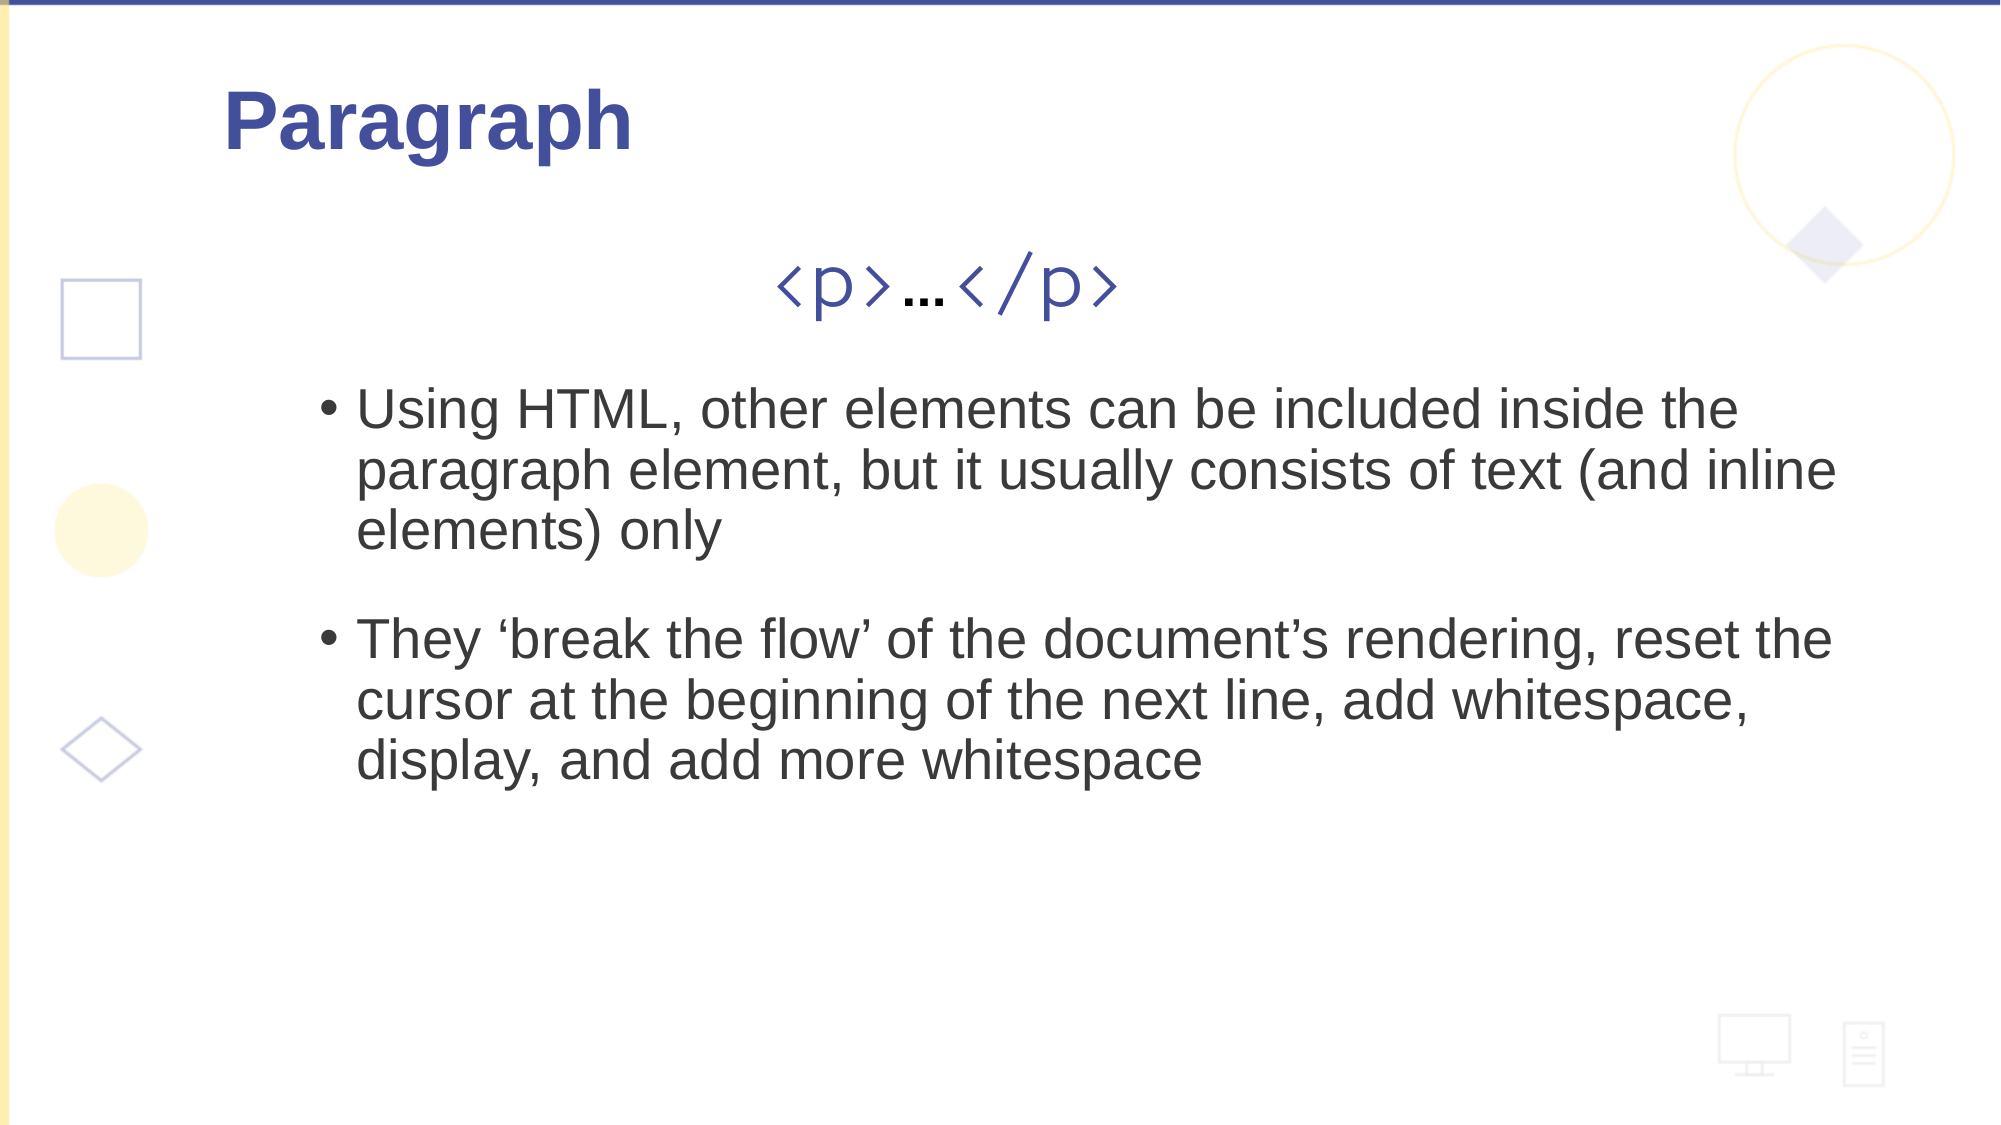

# Paragraph
<p>…</p>
Using HTML, other elements can be included inside the paragraph element, but it usually consists of text (and inline elements) only
They ‘break the flow’ of the document’s rendering, reset the cursor at the beginning of the next line, add whitespace, display, and add more whitespace